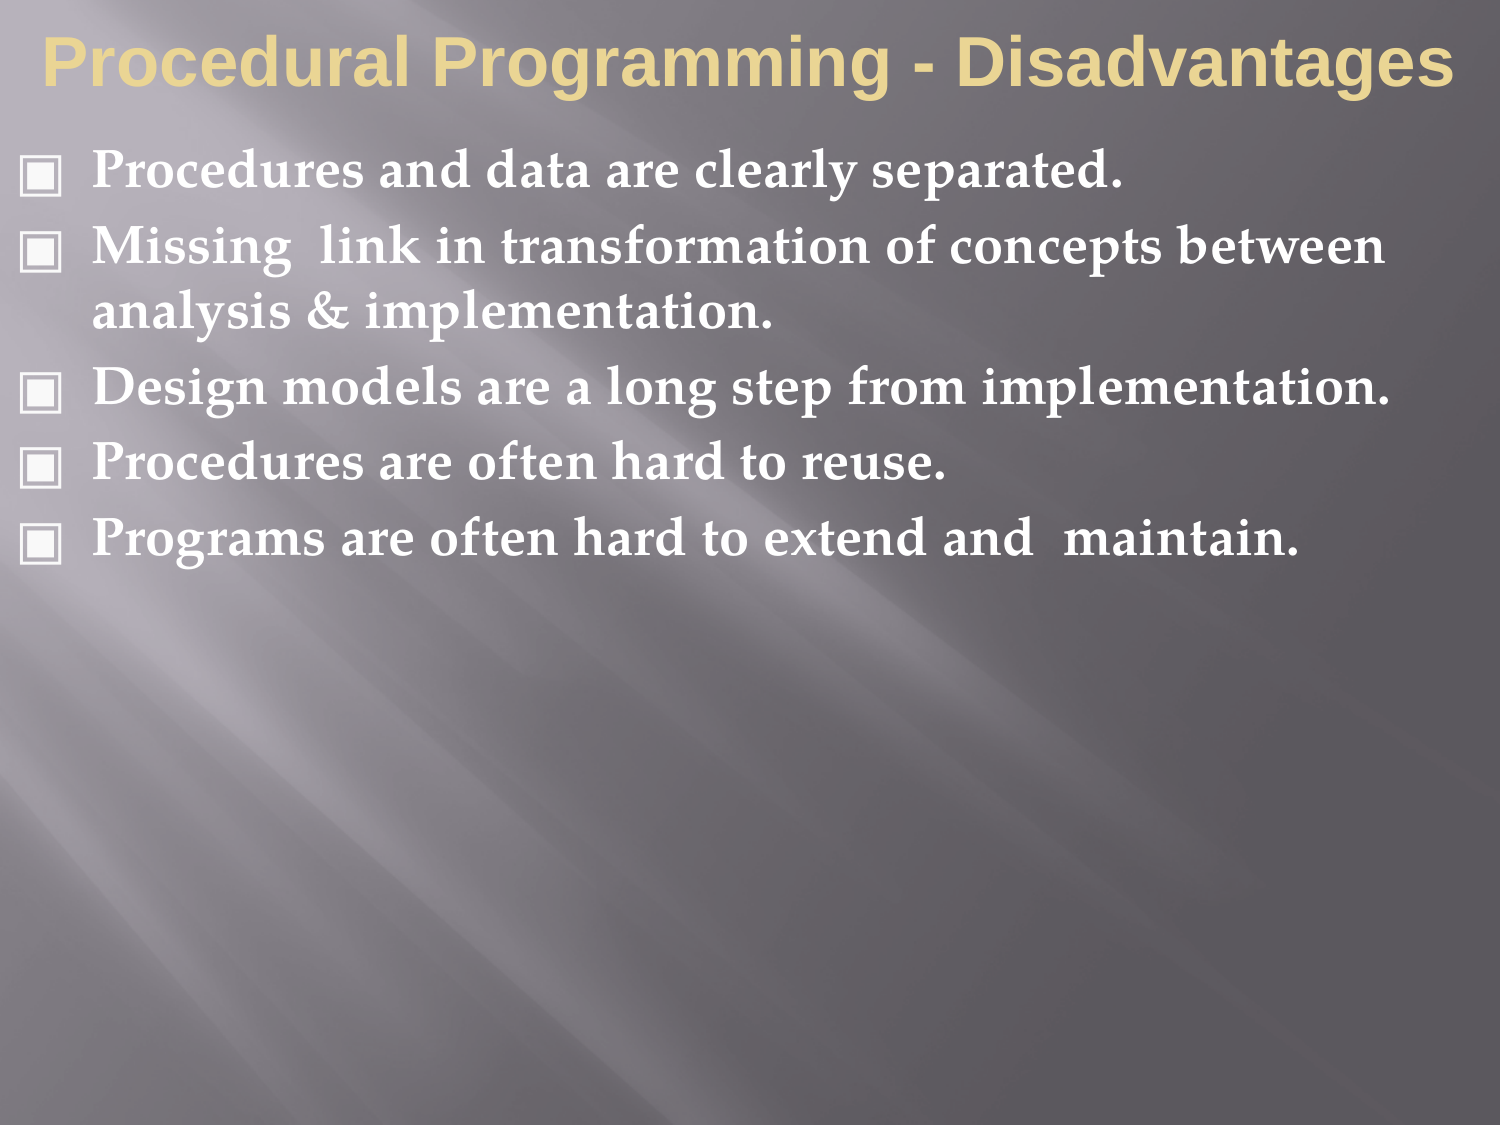

# Procedural Programming - Disadvantages
Procedures and data are clearly separated.
Missing  link in transformation of concepts between analysis & implementation.
Design models are a long step from implementation.
Procedures are often hard to reuse.
Programs are often hard to extend and  maintain.